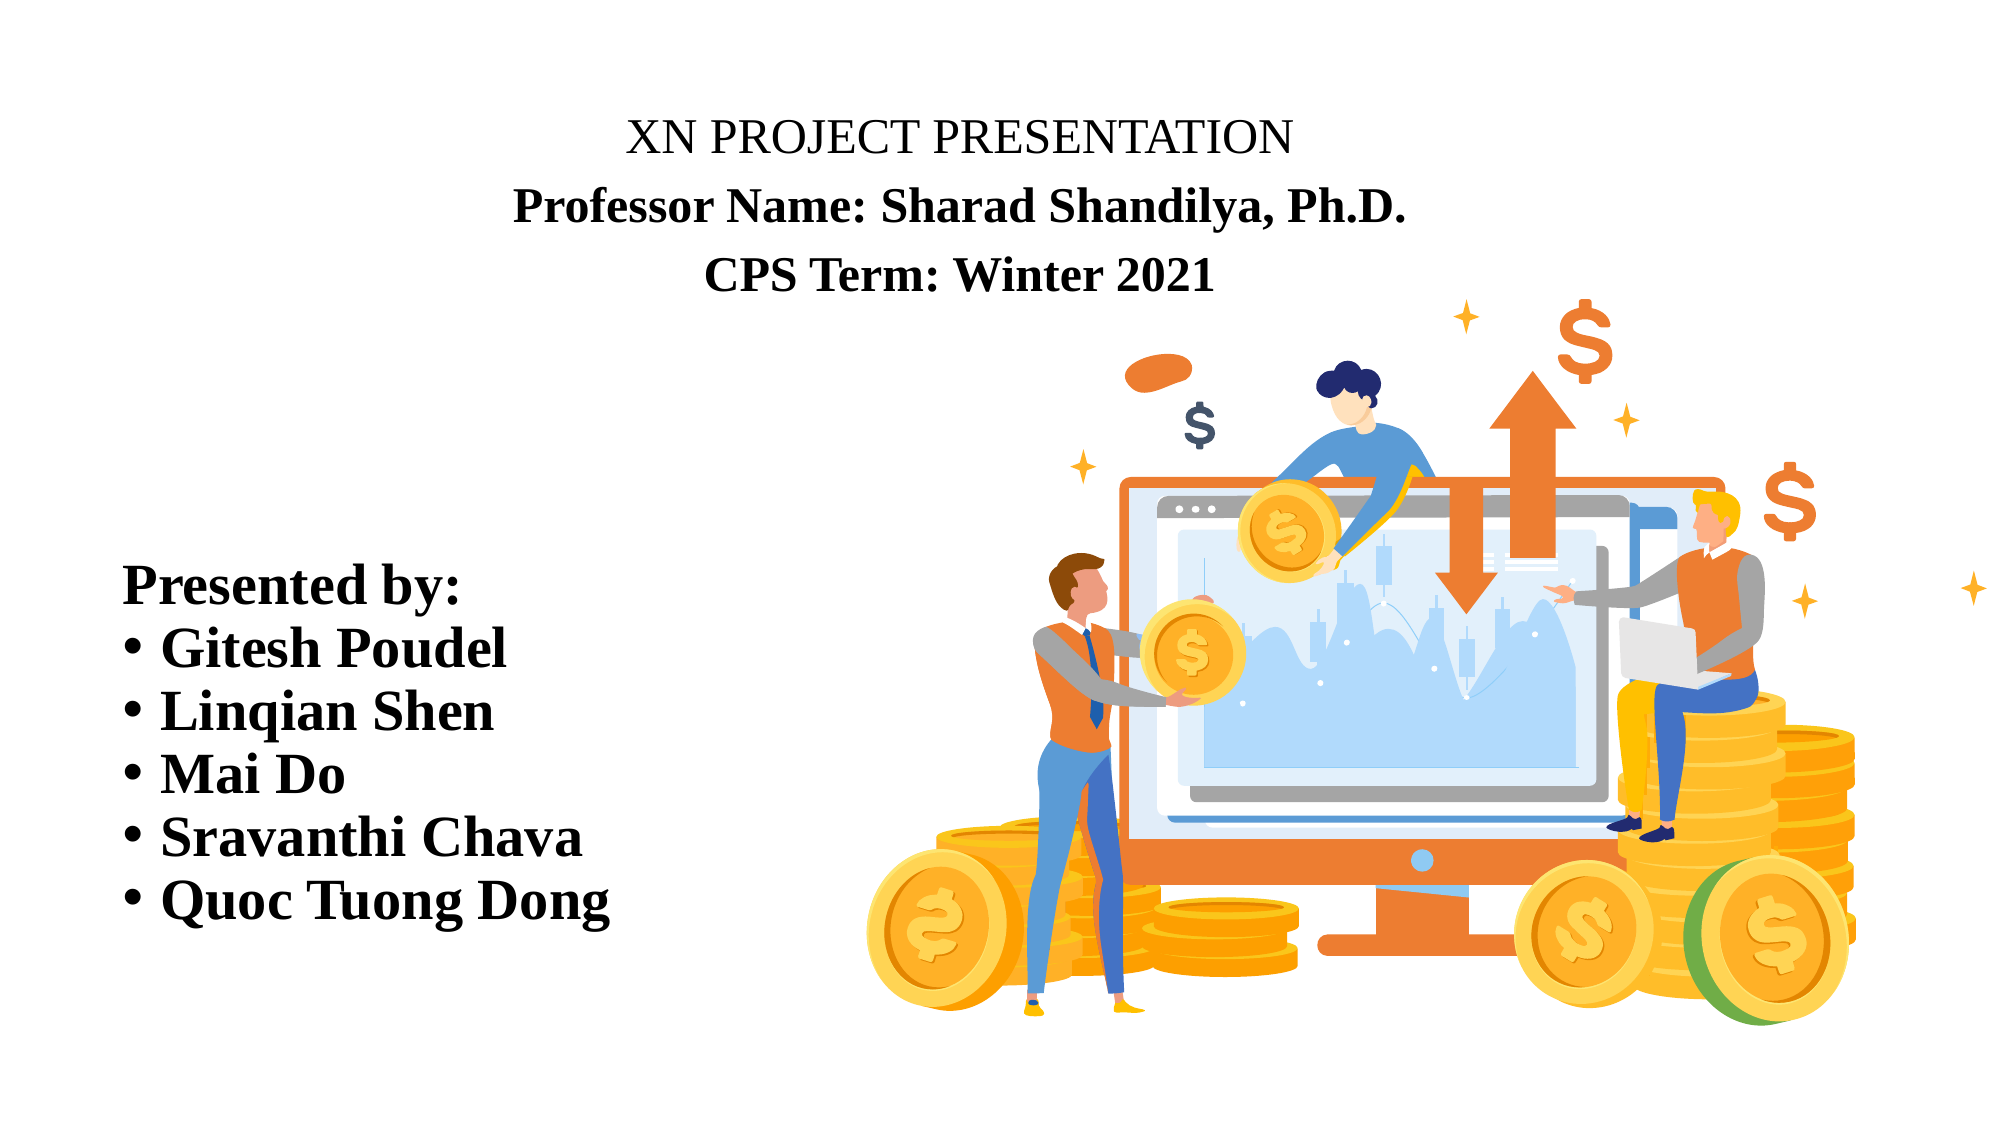

# XN PROJECT PRESENTATION Professor Name: Sharad Shandilya, Ph.D. CPS Term: Winter 2021

Presented by:
Gitesh Poudel
Linqian Shen
Mai Do
Sravanthi Chava
Quoc Tuong Dong